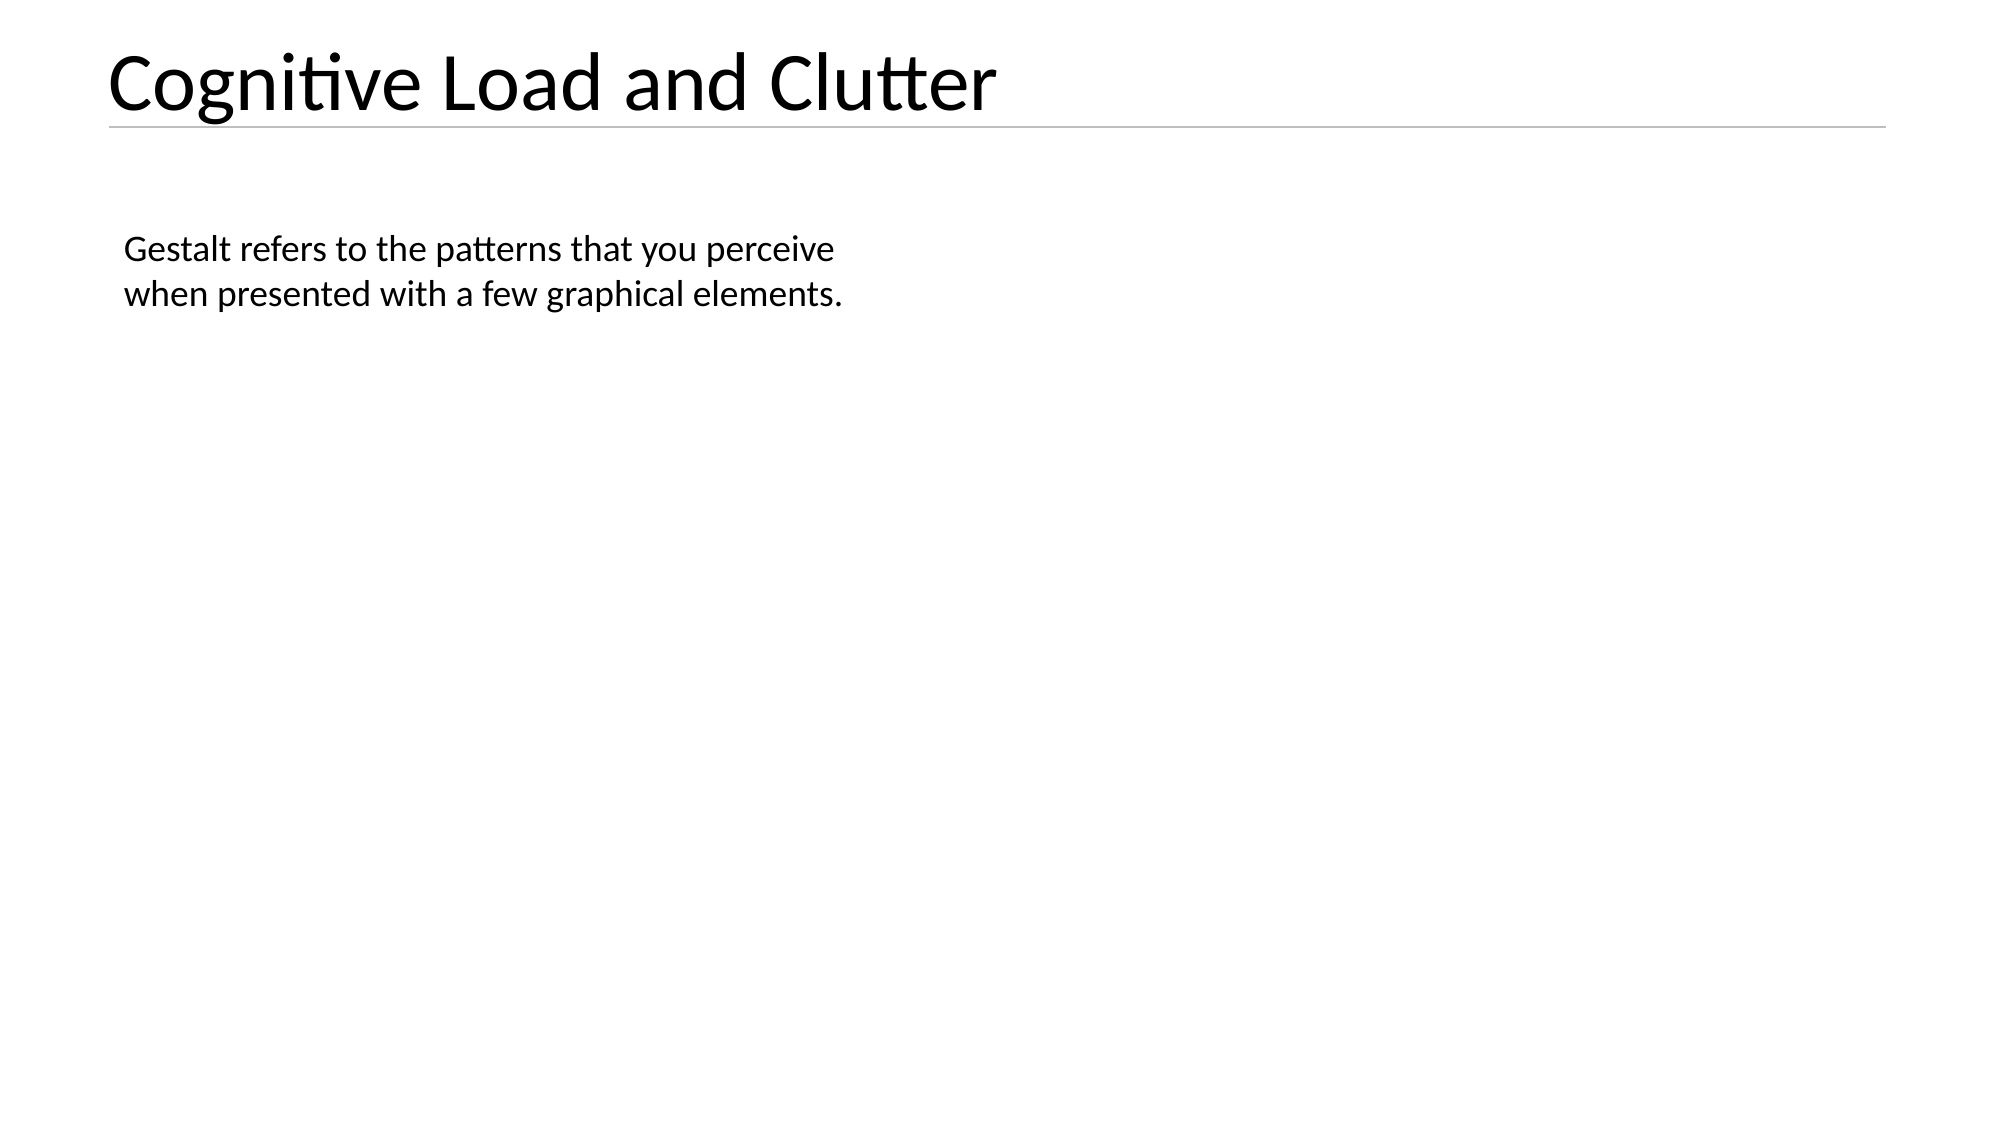

# Cognitive Load and Clutter
Gestalt refers to the patterns that you perceive when presented with a few graphical elements.